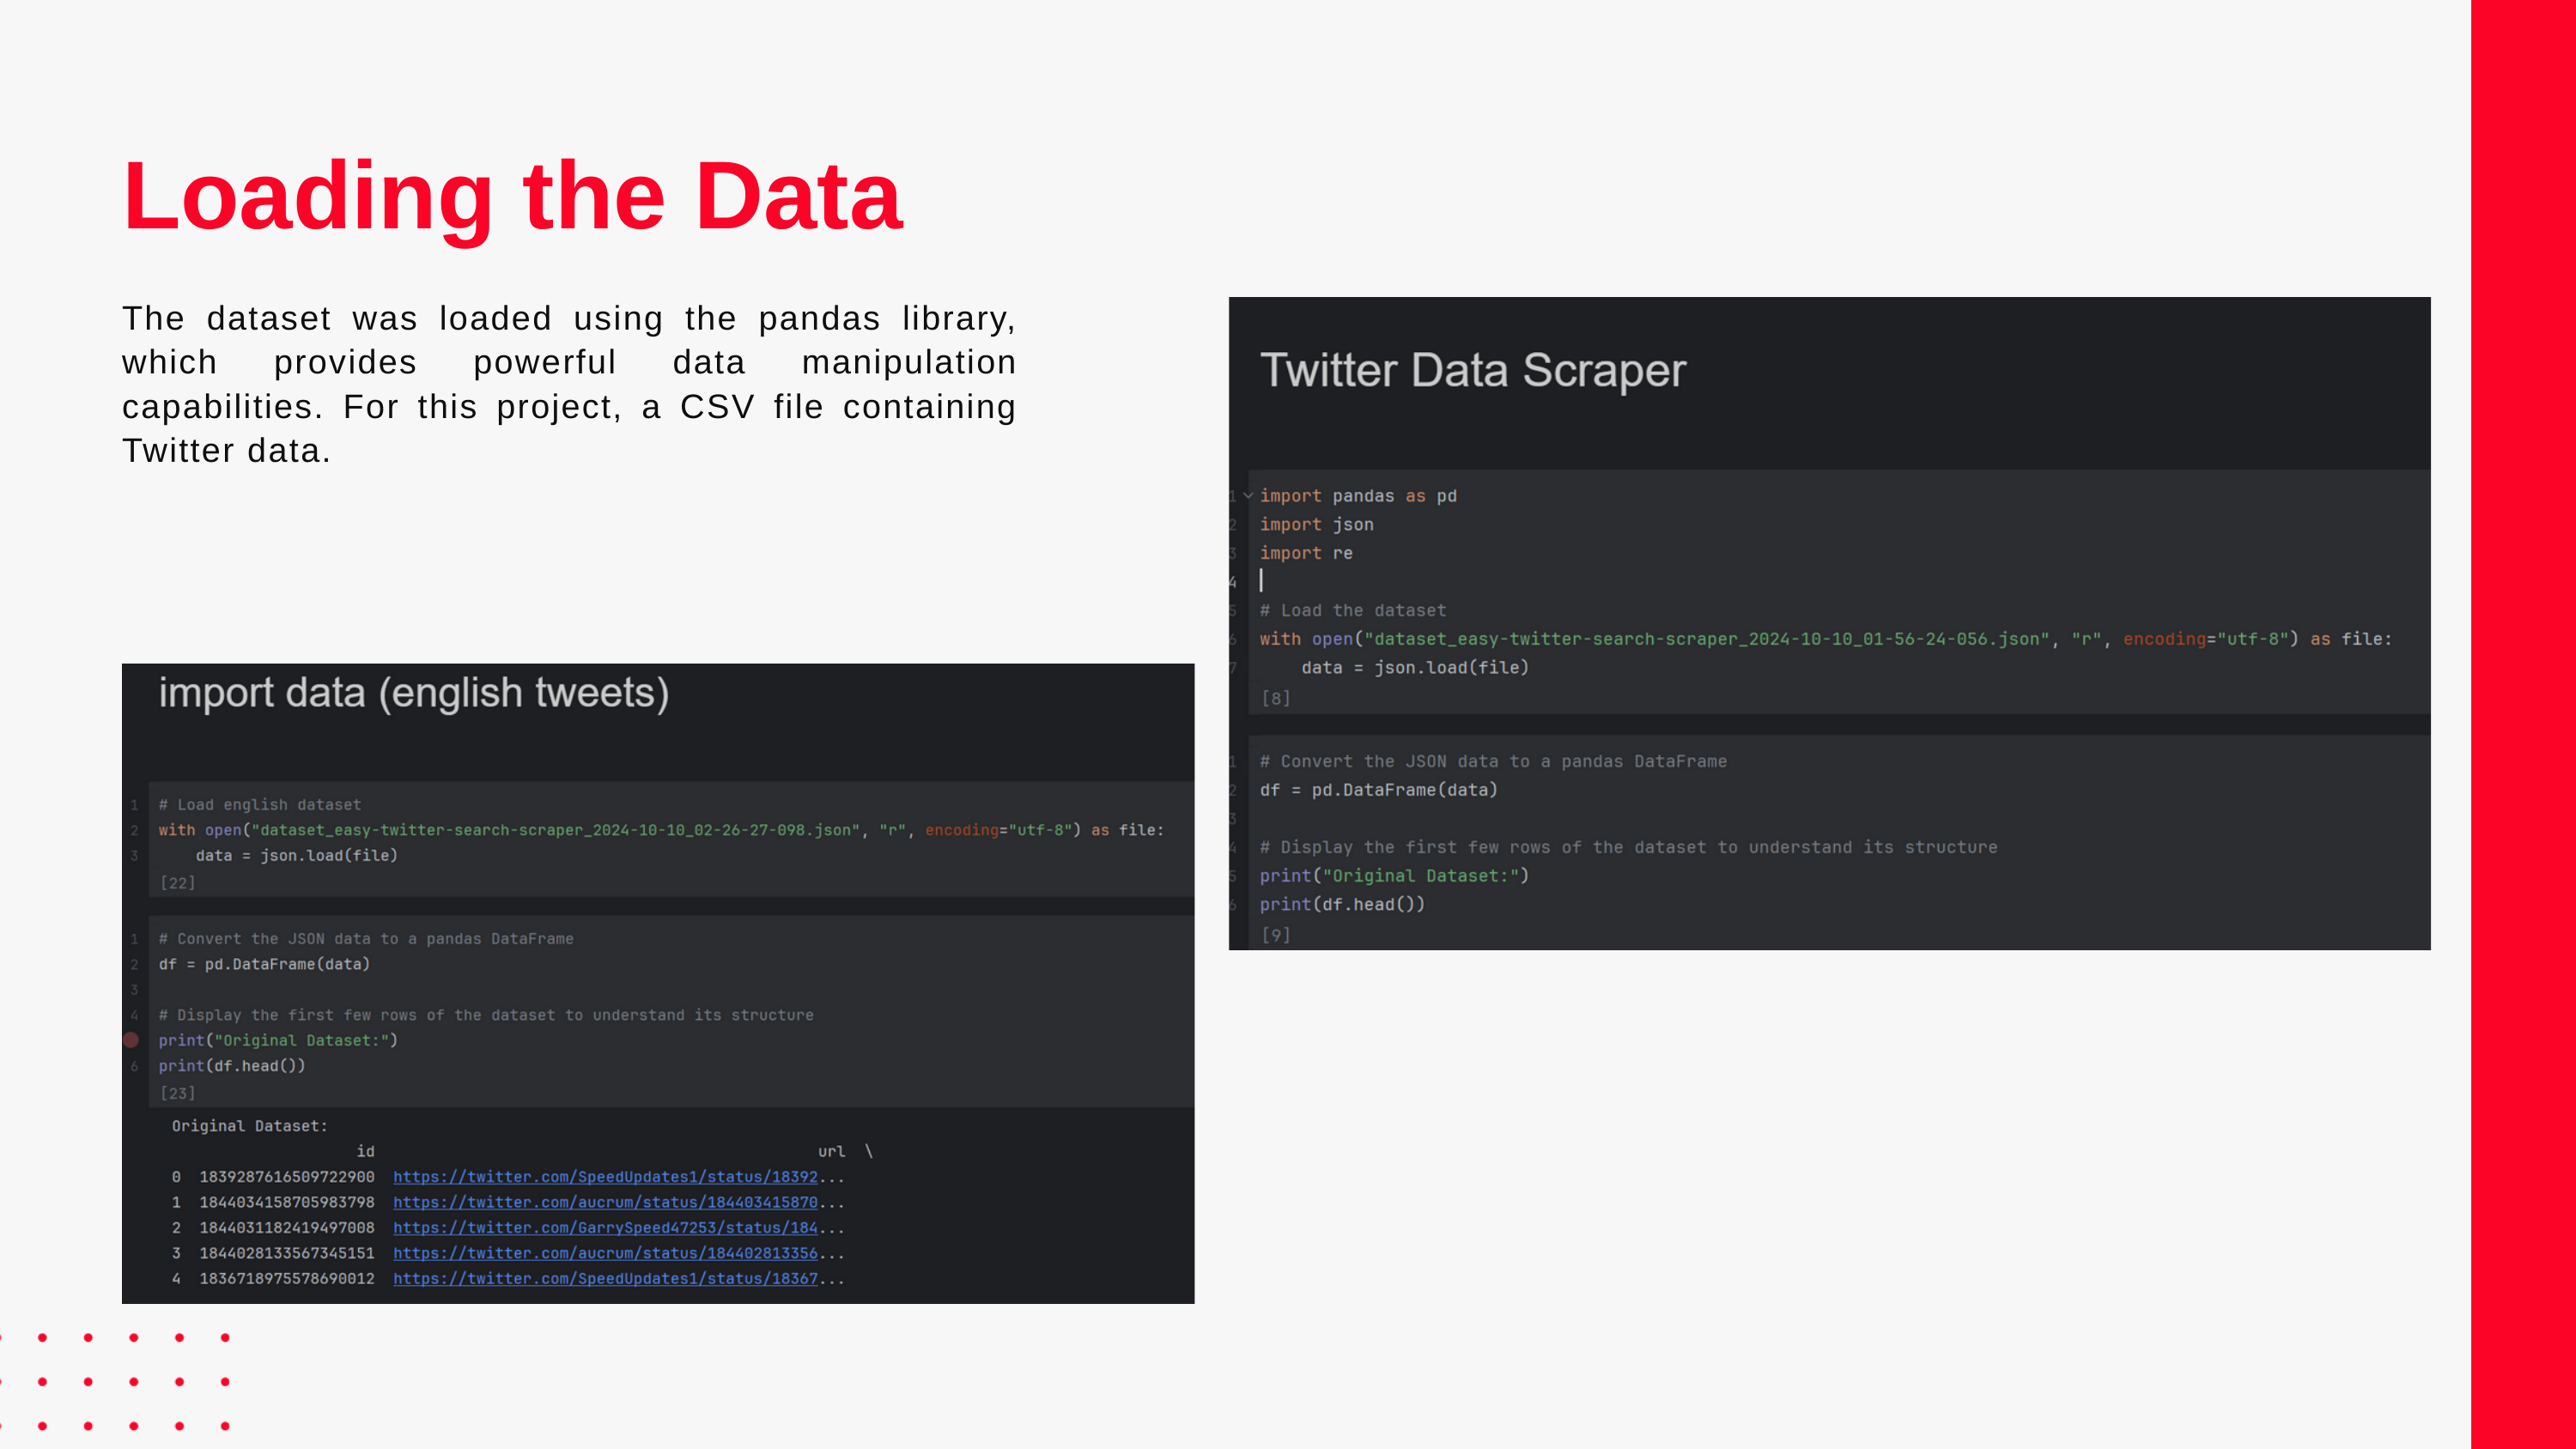

Loading the Data
The dataset was loaded using the pandas library, which provides powerful data manipulation capabilities. For this project, a CSV file containing Twitter data.